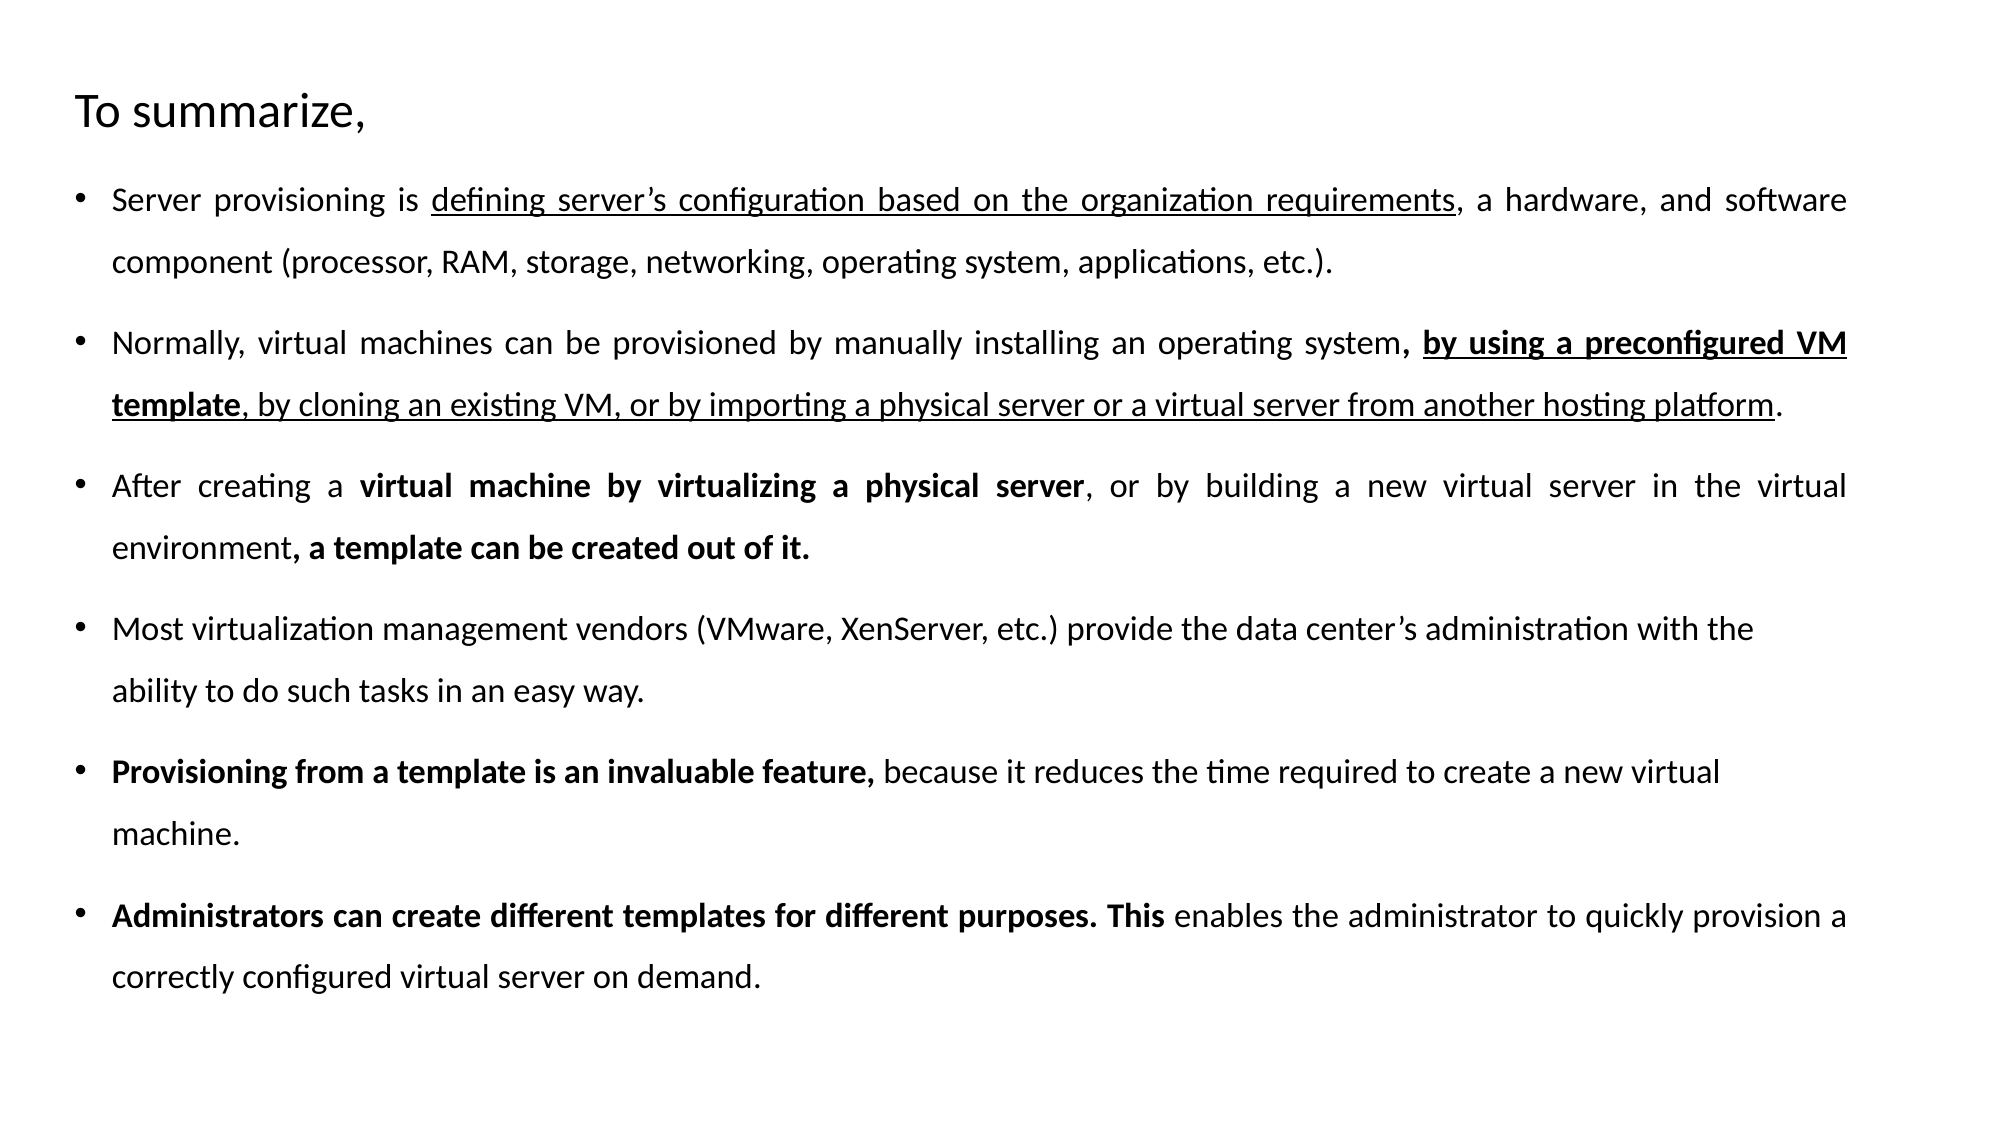

To summarize,
Server provisioning is defining server’s configuration based on the organization requirements, a hardware, and software component (processor, RAM, storage, networking, operating system, applications, etc.).
Normally, virtual machines can be provisioned by manually installing an operating system, by using a preconfigured VM template, by cloning an existing VM, or by importing a physical server or a virtual server from another hosting platform.
After creating a virtual machine by virtualizing a physical server, or by building a new virtual server in the virtual environment, a template can be created out of it.
Most virtualization management vendors (VMware, XenServer, etc.) provide the data center’s administration with the ability to do such tasks in an easy way.
Provisioning from a template is an invaluable feature, because it reduces the time required to create a new virtual machine.
Administrators can create different templates for different purposes. This enables the administrator to quickly provision a correctly configured virtual server on demand.